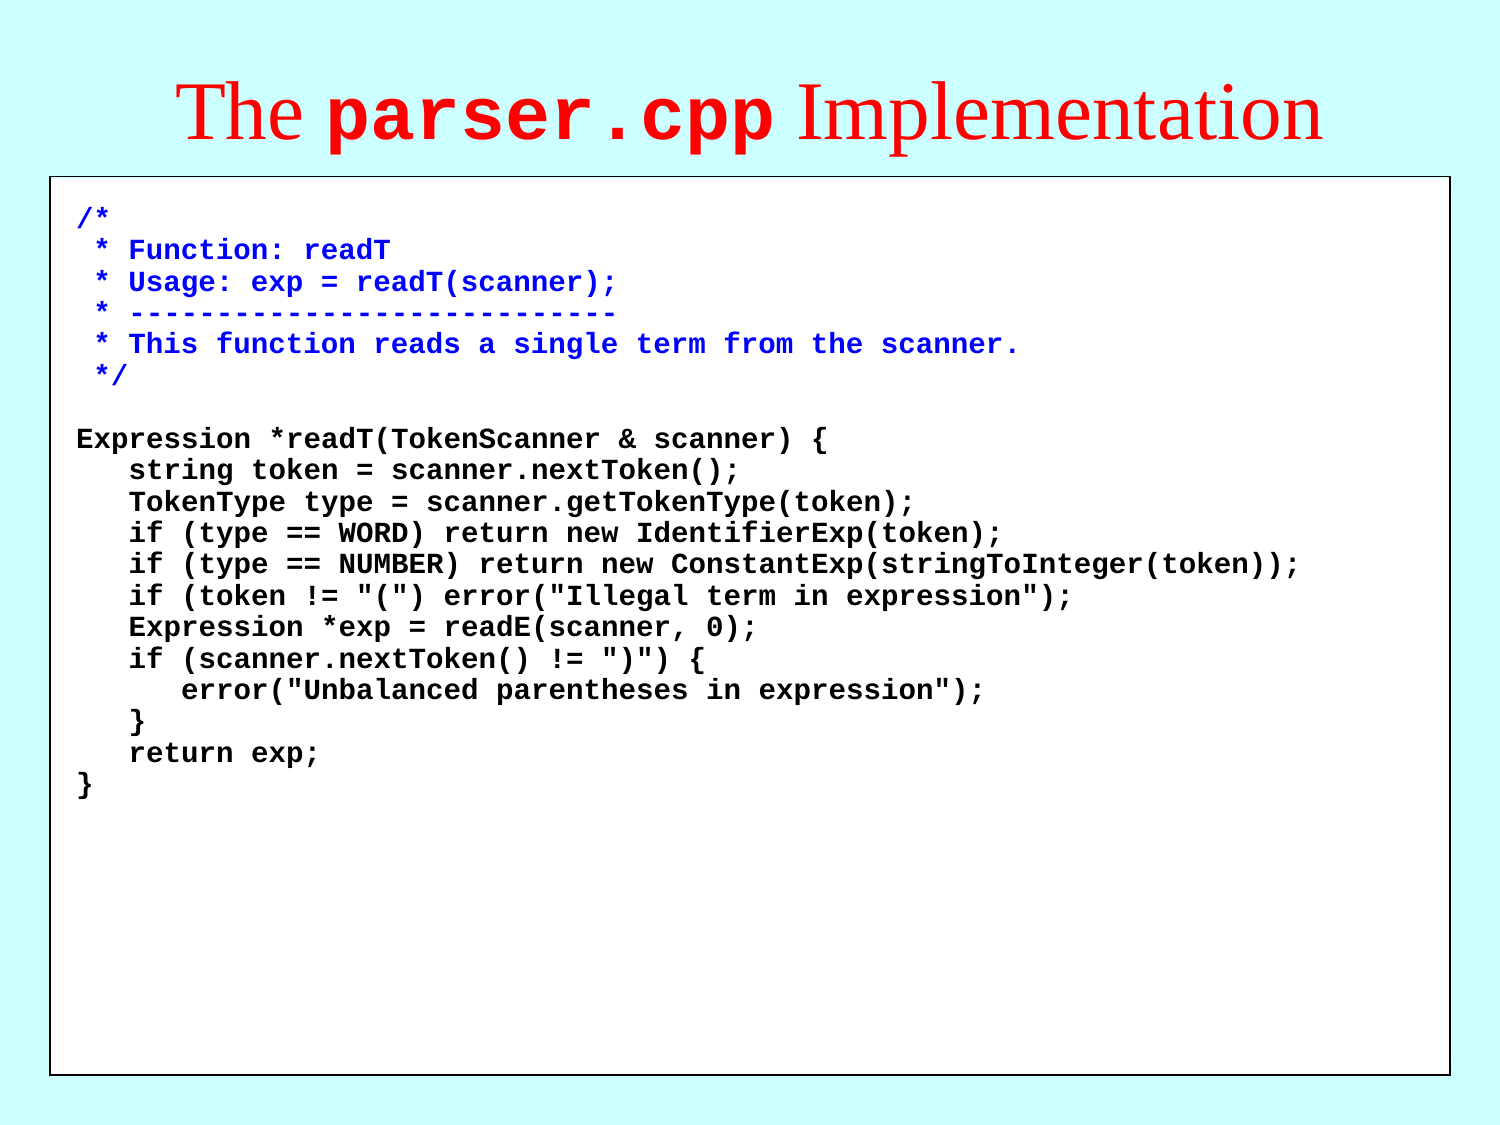

# The parser.cpp Implementation

/*
 * Function: readT
 * Usage: exp = readT(scanner);
 * ----------------------------
 * This function reads a single term from the scanner.
 */

Expression *readT(TokenScanner & scanner) {
   string token = scanner.nextToken();
   TokenType type = scanner.getTokenType(token);
   if (type == WORD) return new IdentifierExp(token);
   if (type == NUMBER) return new ConstantExp(stringToInteger(token));
   if (token != "(") error("Illegal term in expression");
   Expression *exp = readE(scanner, 0);
   if (scanner.nextToken() != ")") {
      error("Unbalanced parentheses in expression");
   }
   return exp;
}
/*
 * Implementation notes: readE
 * Usage: exp = readE(scanner, prec);
 * ----------------------------------
 * This function reads the next expression from the scanner by
 * matching the input to the following ambiguous grammar:
 *
 *       E  ->  T
 *       E  ->  E op E
 *
 * This version of the method uses precedence to resolve ambiguity.
 */

Expression *readE(TokenScanner & scanner, int prec) {
   Expression *exp = readT(scanner);
   string token;
   while (true) {
      token = scanner.nextToken();
      int tprec = precedence(token);
      if (tprec <= prec) break;
      Expression *rhs = readE(scanner, tprec);
      exp = new CompoundExp(token, exp, rhs);
   }
   scanner.saveToken(token);
   return exp;
}